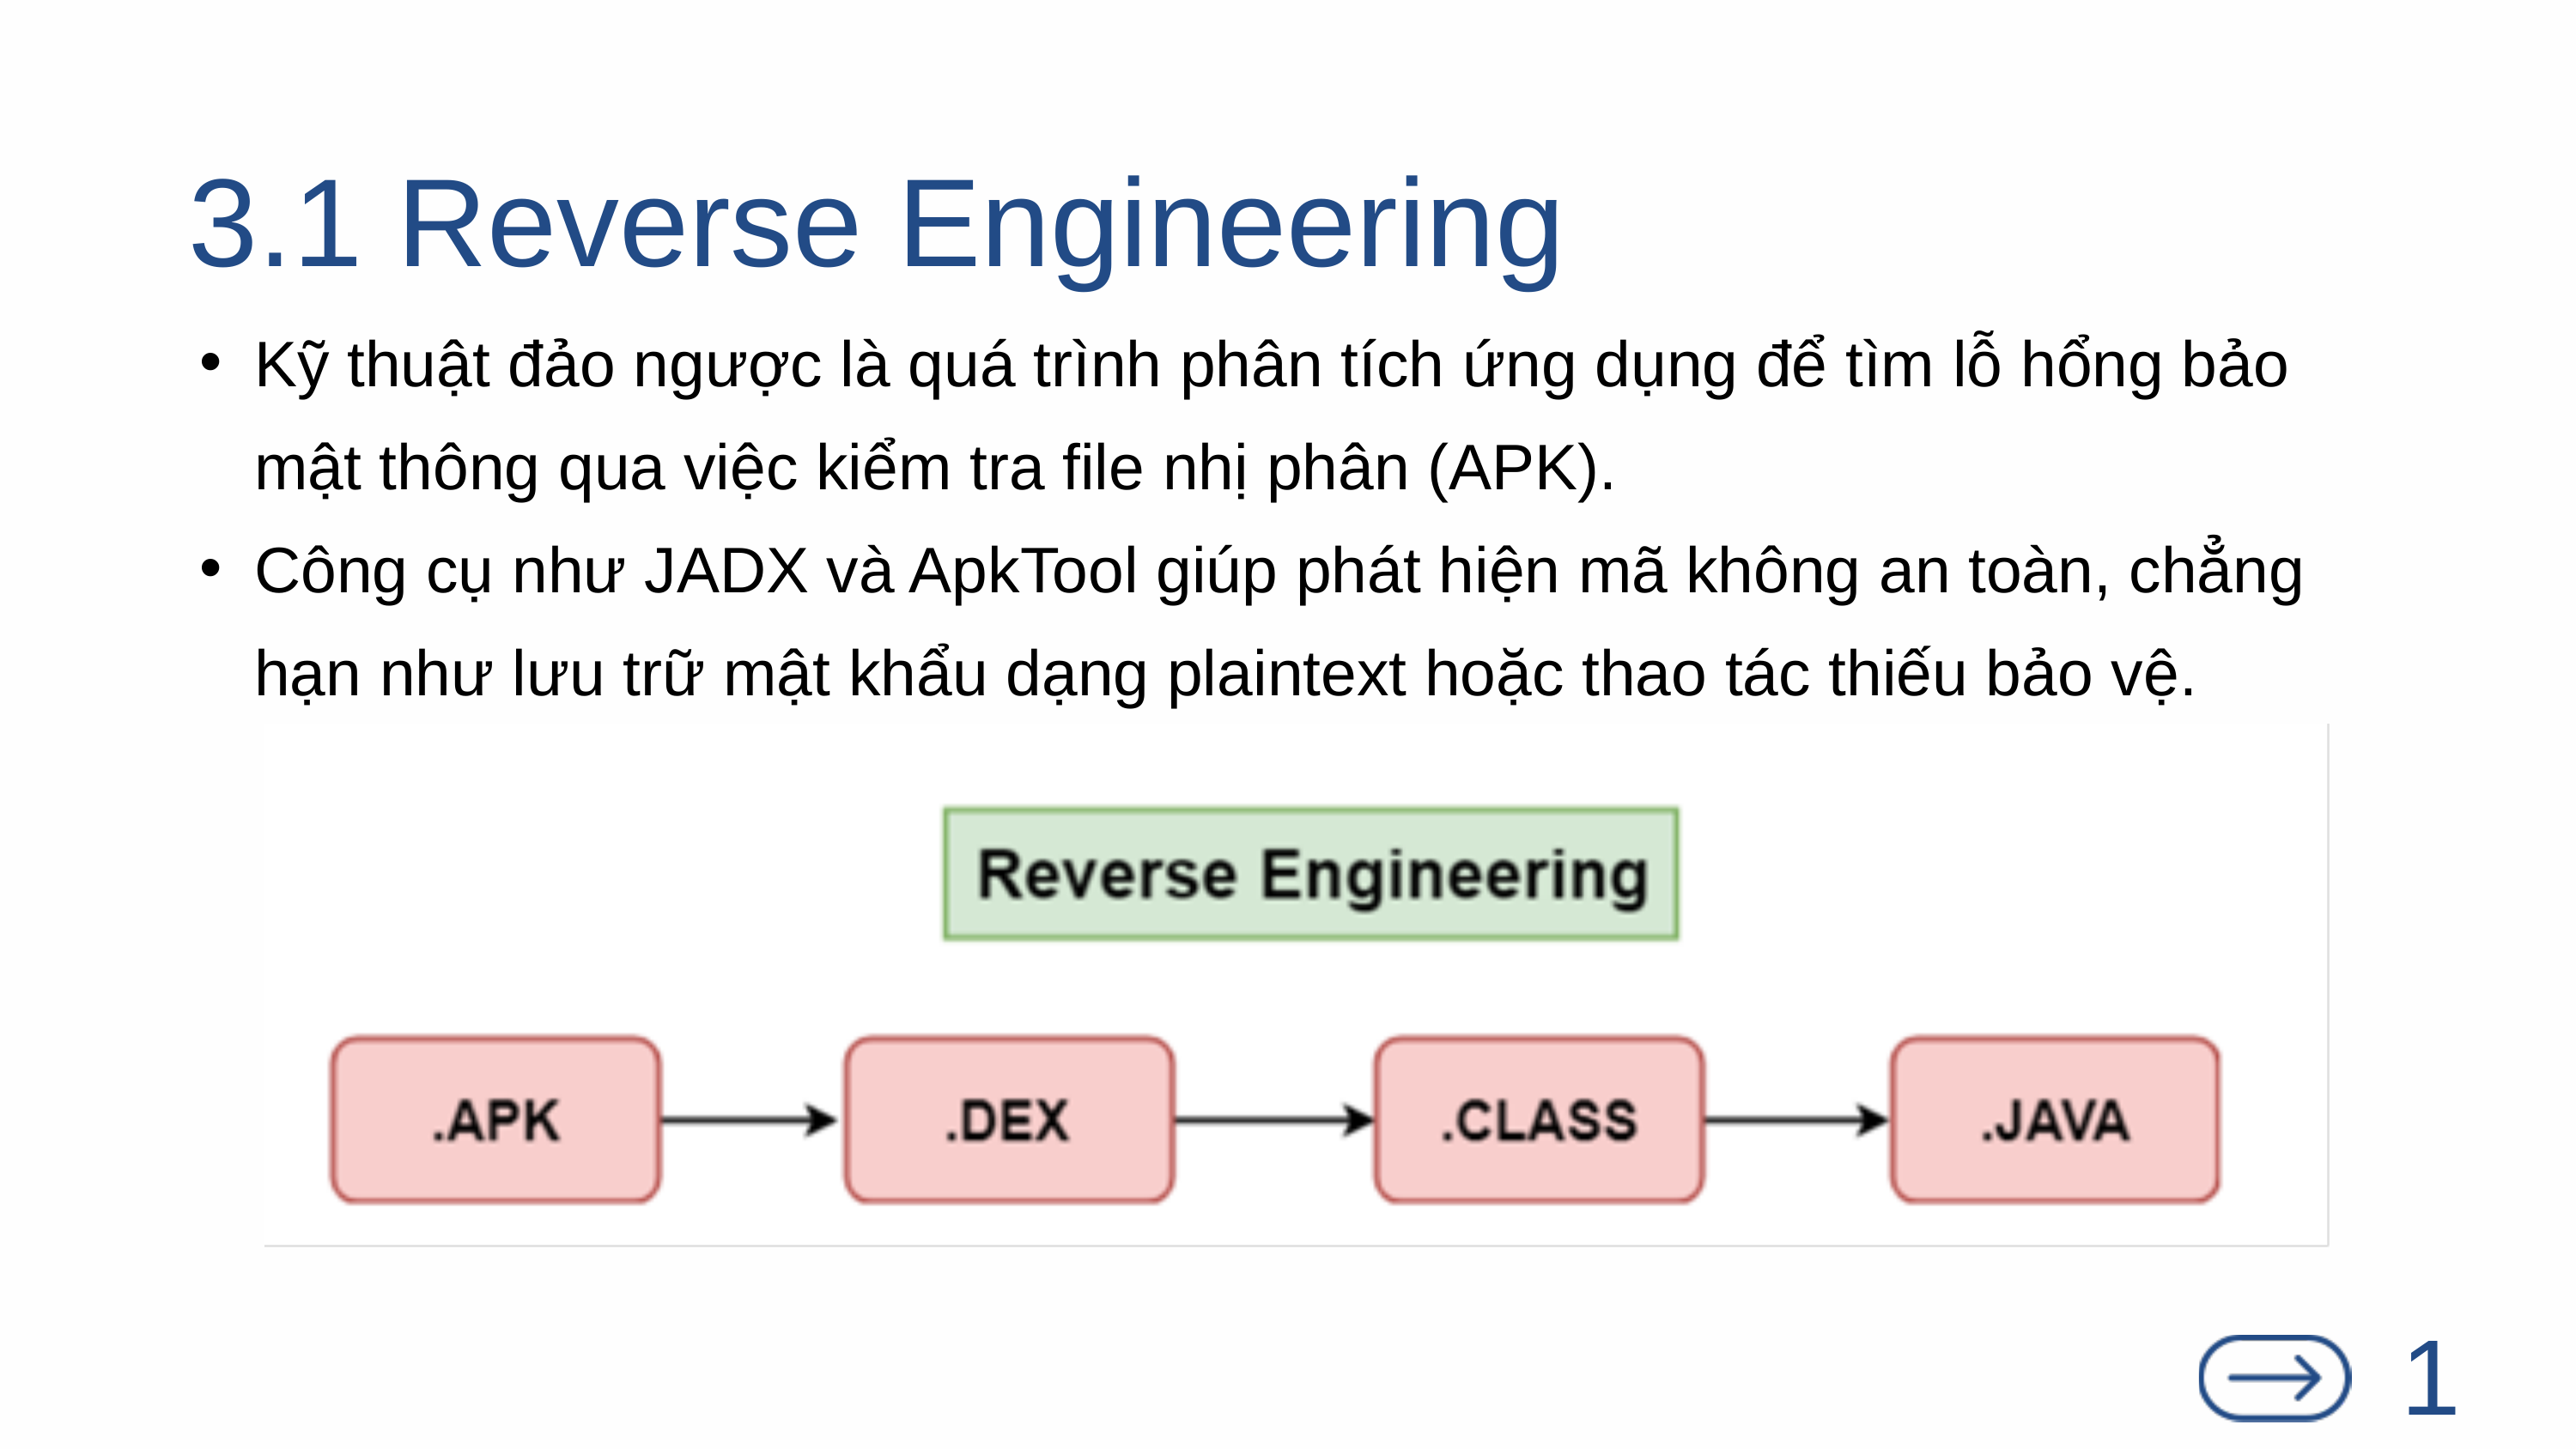

3.1 Reverse Engineering
Kỹ thuật đảo ngược là quá trình phân tích ứng dụng để tìm lỗ hổng bảo mật thông qua việc kiểm tra file nhị phân (APK).
Công cụ như JADX và ApkTool giúp phát hiện mã không an toàn, chẳng hạn như lưu trữ mật khẩu dạng plaintext hoặc thao tác thiếu bảo vệ.

18